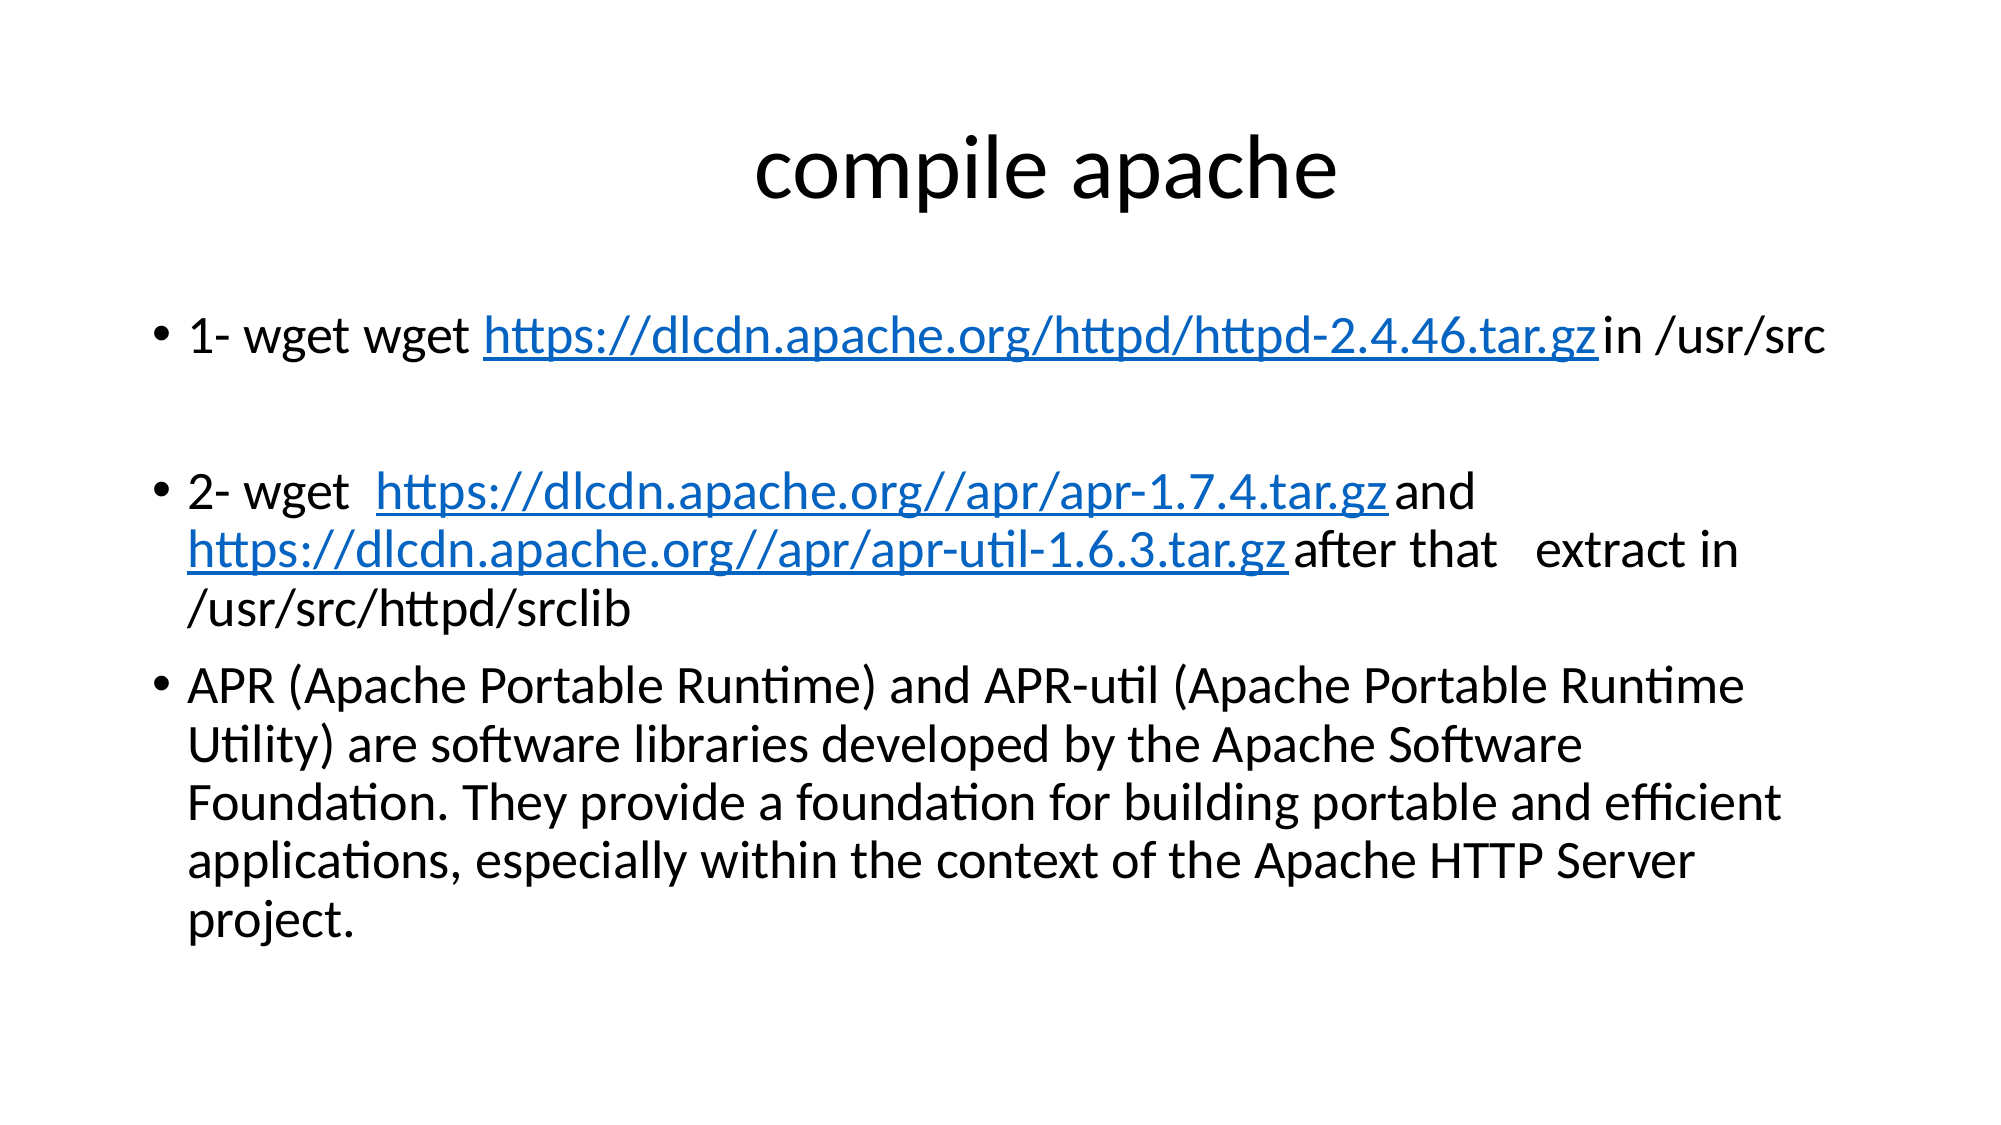

# compile apache
1- wget wget https://dlcdn.apache.org/httpd/httpd-2.4.46.tar.gz in /usr/src

2- wget  https://dlcdn.apache.org//apr/apr-1.7.4.tar.gz and https://dlcdn.apache.org//apr/apr-util-1.6.3.tar.gz after that   extract in /usr/src/httpd/srclib
APR (Apache Portable Runtime) and APR-util (Apache Portable Runtime Utility) are software libraries developed by the Apache Software Foundation. They provide a foundation for building portable and efficient applications, especially within the context of the Apache HTTP Server project.